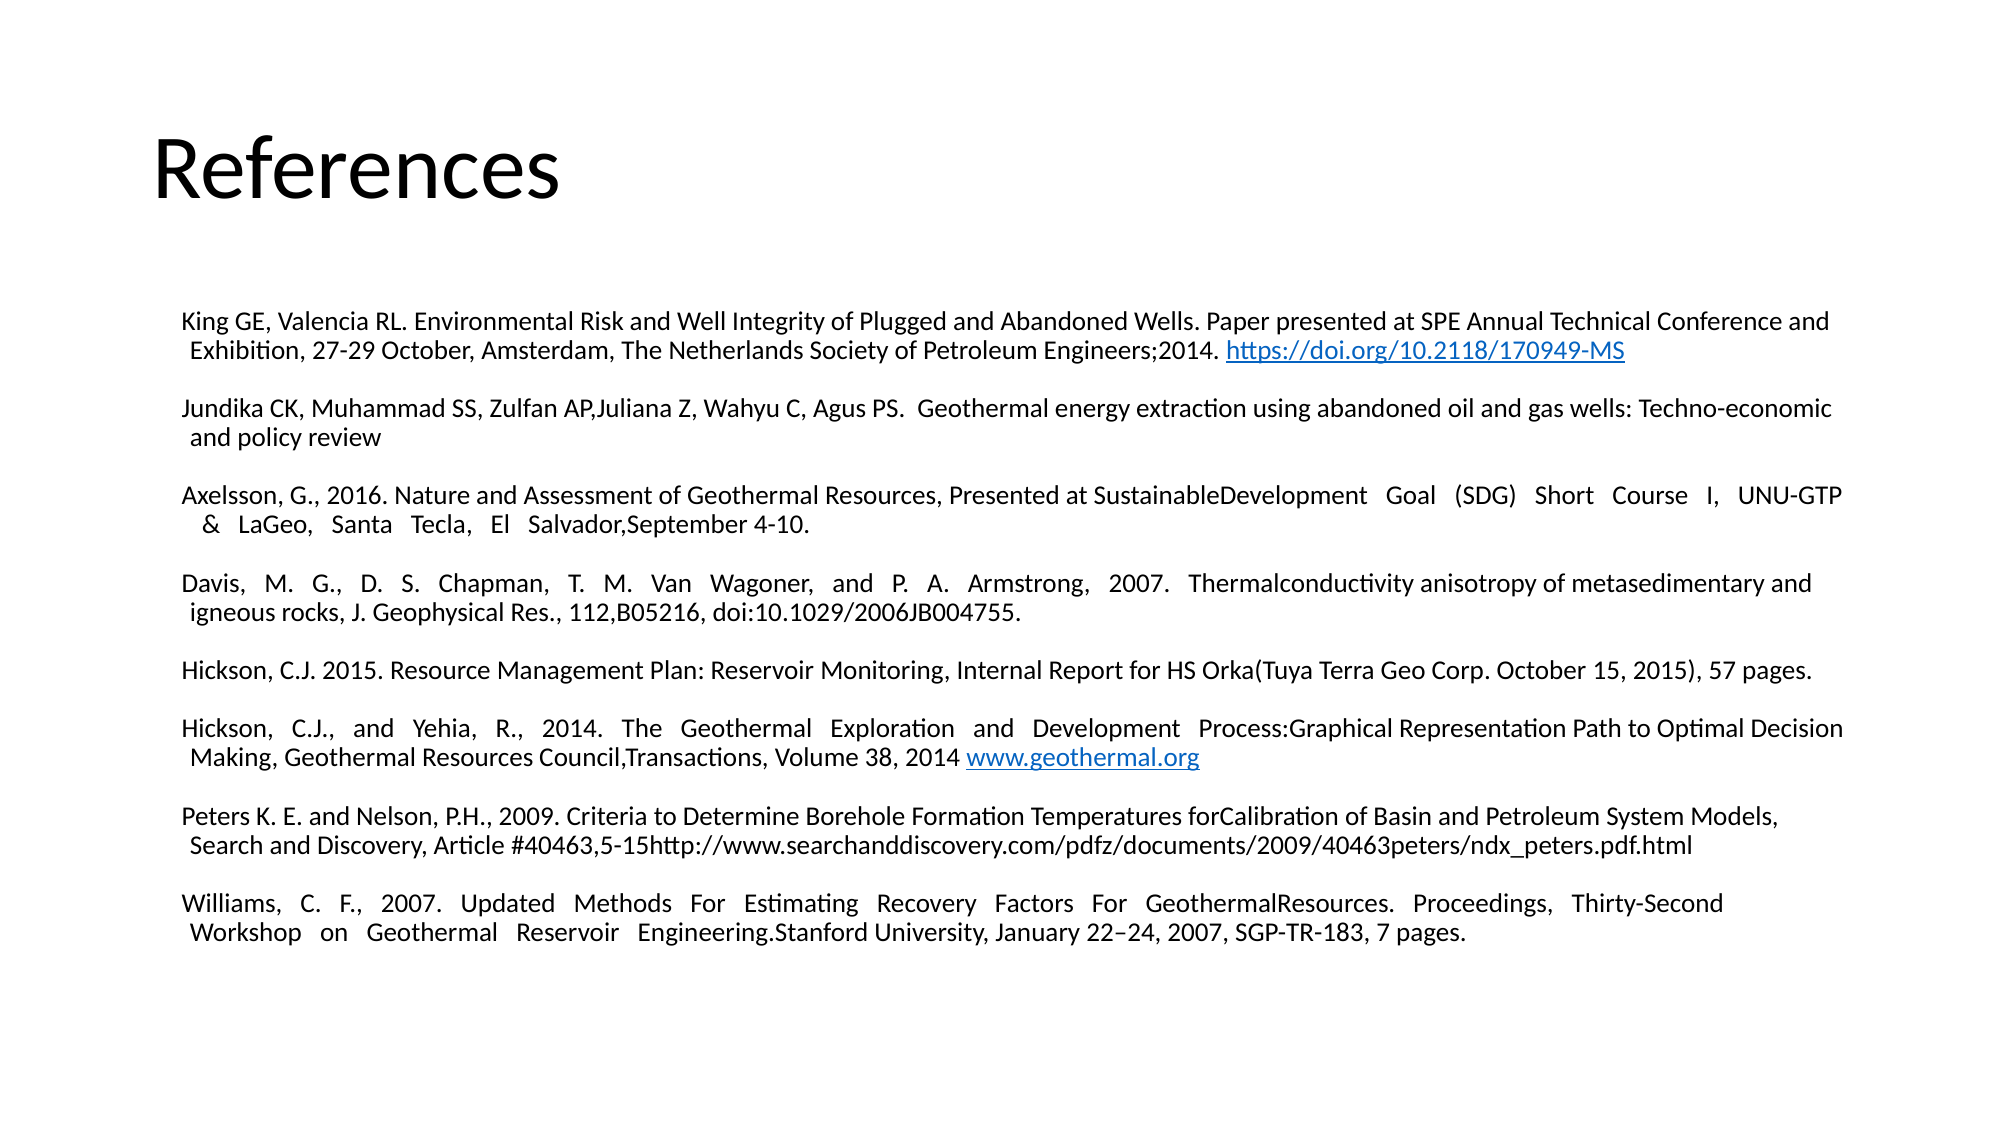

# References
King GE, Valencia RL. Environmental Risk and Well Integrity of Plugged and Abandoned Wells. Paper presented at SPE Annual Technical Conference and Exhibition, 27-29 October, Amsterdam, The Netherlands Society of Petroleum Engineers;2014. https://doi.org/10.2118/170949-MS

Jundika CK, Muhammad SS, Zulfan AP,Juliana Z, Wahyu C, Agus PS.  Geothermal energy extraction using abandoned oil and gas wells: Techno-economic and policy review

Axelsson, G., 2016. Nature and Assessment of Geothermal Resources, Presented at SustainableDevelopment   Goal   (SDG)   Short   Course   I,   UNU-GTP   &   LaGeo,   Santa   Tecla,   El   Salvador,September 4-10.

Davis,   M.   G.,   D.   S.   Chapman,   T.   M.   Van   Wagoner,   and   P.   A.   Armstrong,   2007.   Thermalconductivity anisotropy of metasedimentary and igneous rocks, J. Geophysical Res., 112,B05216, doi:10.1029/2006JB004755.

Hickson, C.J. 2015. Resource Management Plan: Reservoir Monitoring, Internal Report for HS Orka(Tuya Terra Geo Corp. October 15, 2015), 57 pages.

Hickson,   C.J.,   and   Yehia,   R.,   2014.   The   Geothermal   Exploration   and   Development   Process:Graphical Representation Path to Optimal Decision Making, Geothermal Resources Council,Transactions, Volume 38, 2014 www.geothermal.org

Peters K. E. and Nelson, P.H., 2009. Criteria to Determine Borehole Formation Temperatures forCalibration of Basin and Petroleum System Models, Search and Discovery, Article #40463,5-15http://www.searchanddiscovery.com/pdfz/documents/2009/40463peters/ndx_peters.pdf.html

Williams,   C.   F.,   2007.   Updated   Methods   For   Estimating   Recovery   Factors   For   GeothermalResources.   Proceedings,   Thirty-Second   Workshop   on   Geothermal   Reservoir   Engineering.Stanford University, January 22–24, 2007, SGP-TR-183, 7 pages.